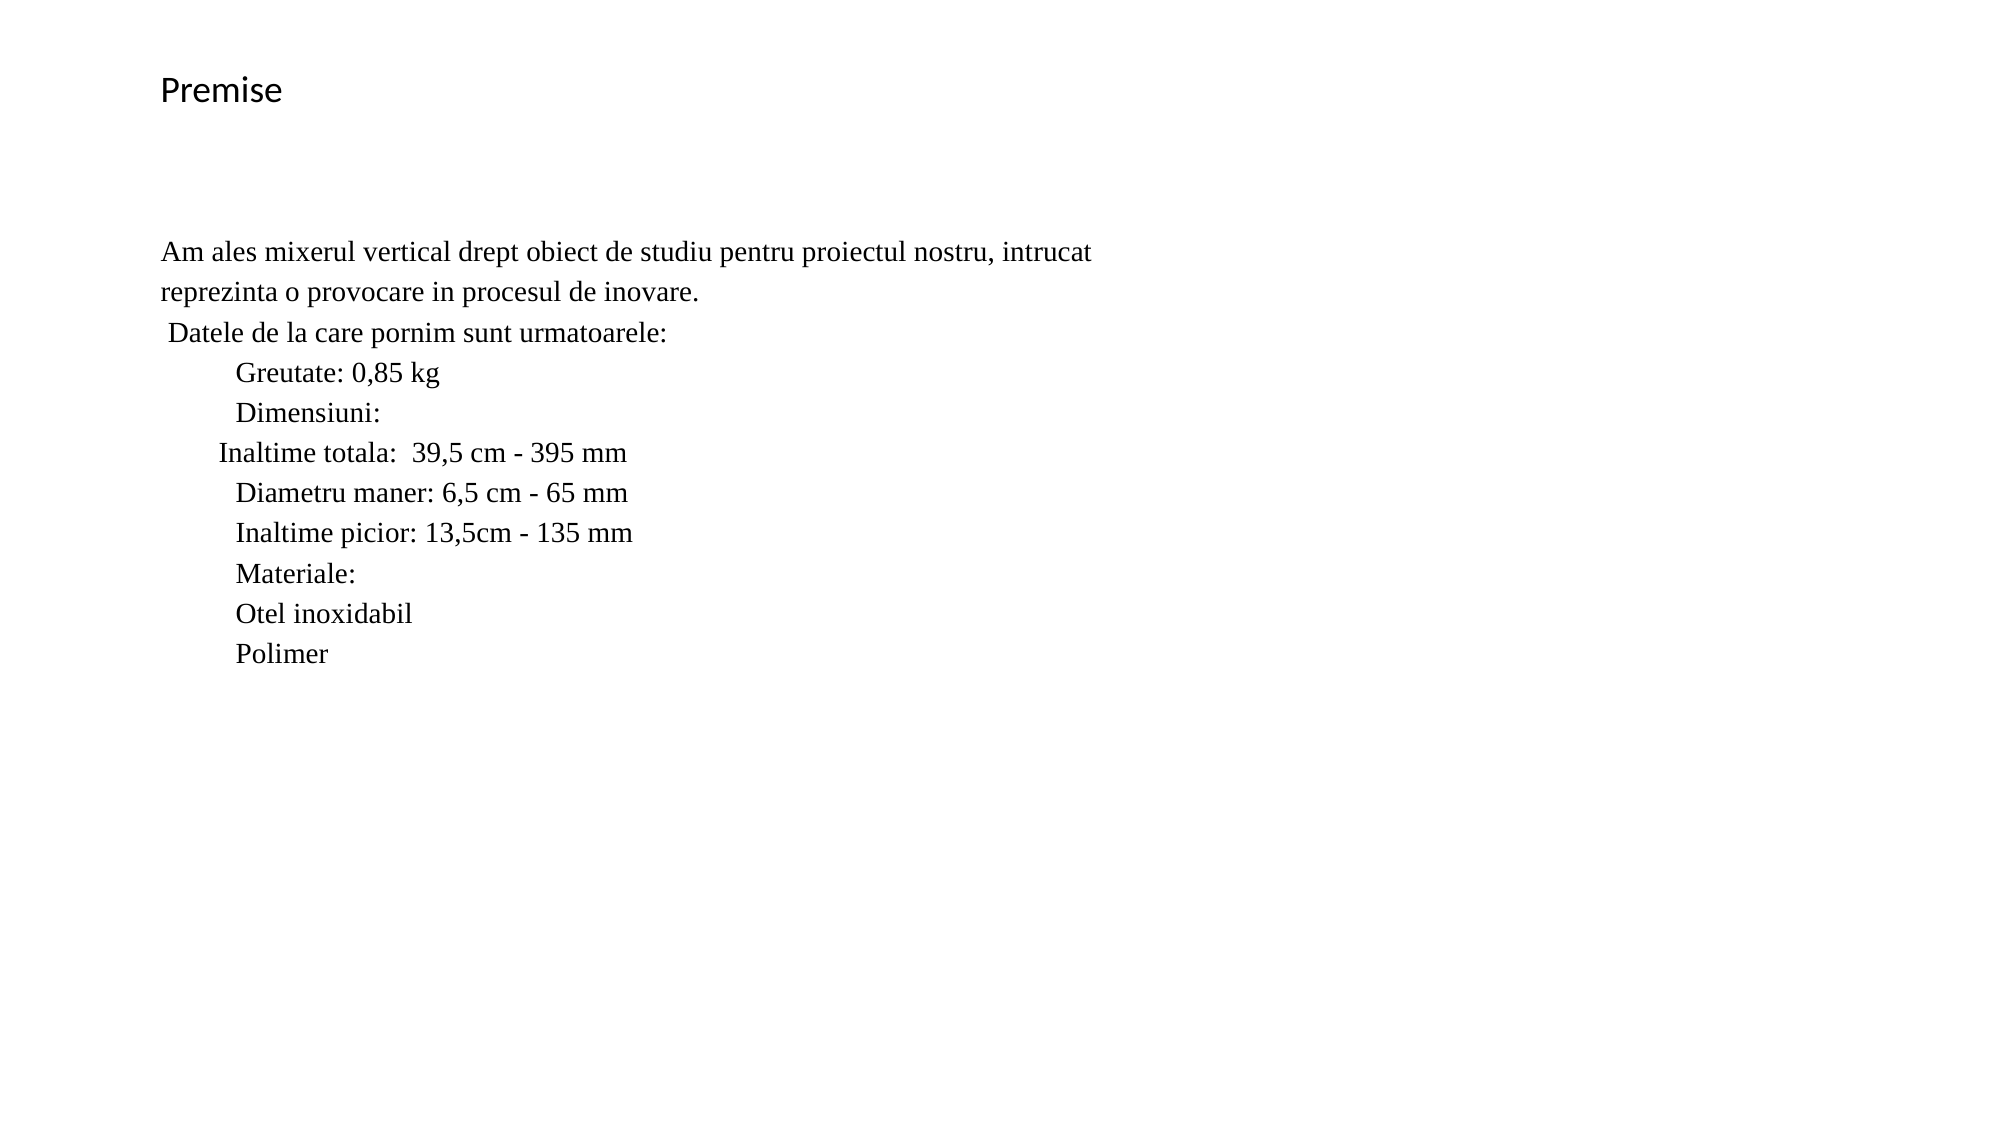

Premise
Am ales mixerul vertical drept obiect de studiu pentru proiectul nostru, intrucat reprezinta o provocare in procesul de inovare.
 Datele de la care pornim sunt urmatoarele:
Greutate: 0,85 kg
Dimensiuni:
        Inaltime totala:  39,5 cm - 395 mm
Diametru maner: 6,5 cm - 65 mm
Inaltime picior: 13,5cm - 135 mm
Materiale:
Otel inoxidabil
Polimer